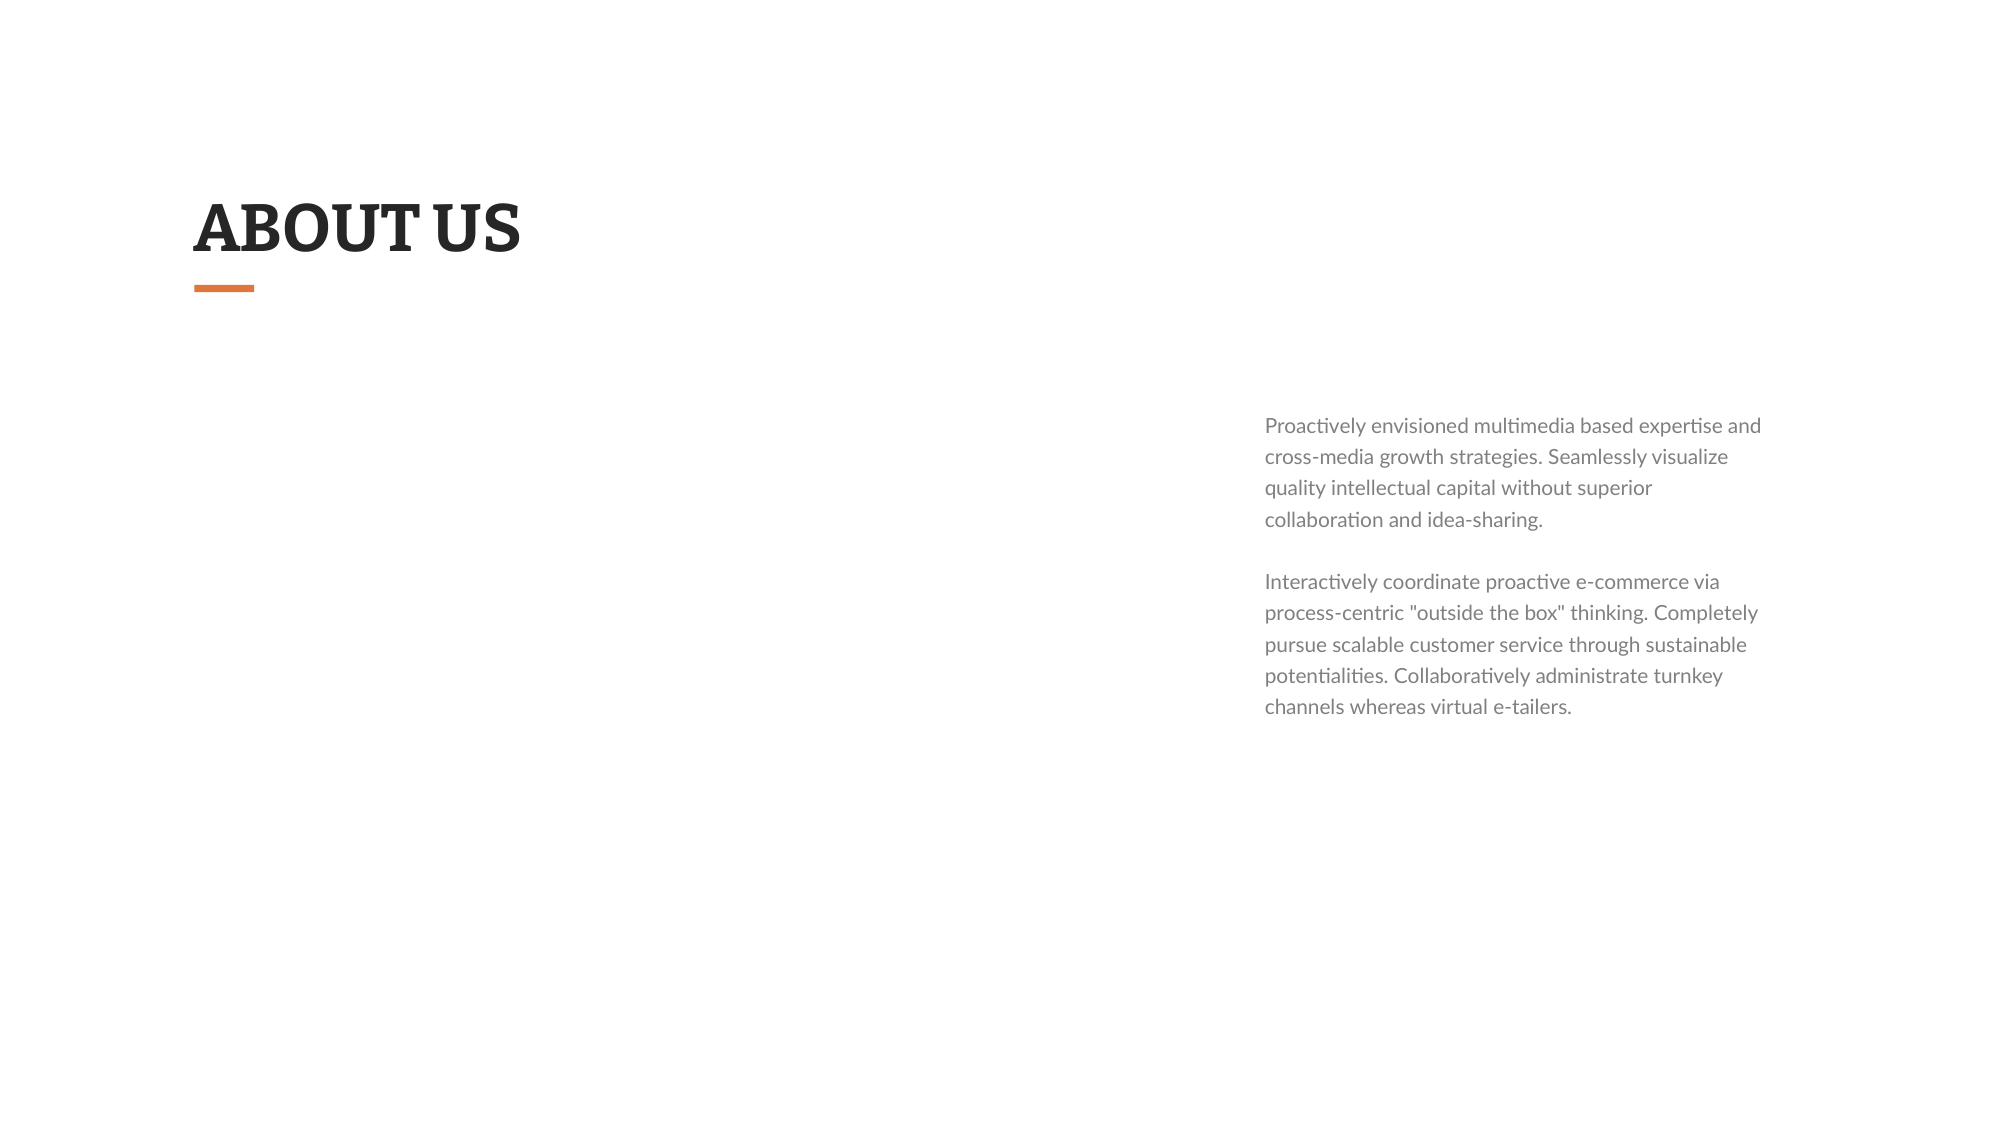

ABOUT US

Proactively envisioned multimedia based expertise and cross-media growth strategies. Seamlessly visualize quality intellectual capital without superior collaboration and idea-sharing.

Interactively coordinate proactive e-commerce via process-centric "outside the box" thinking. Completely pursue scalable customer service through sustainable potentialities. Collaboratively administrate turnkey channels whereas virtual e-tailers.